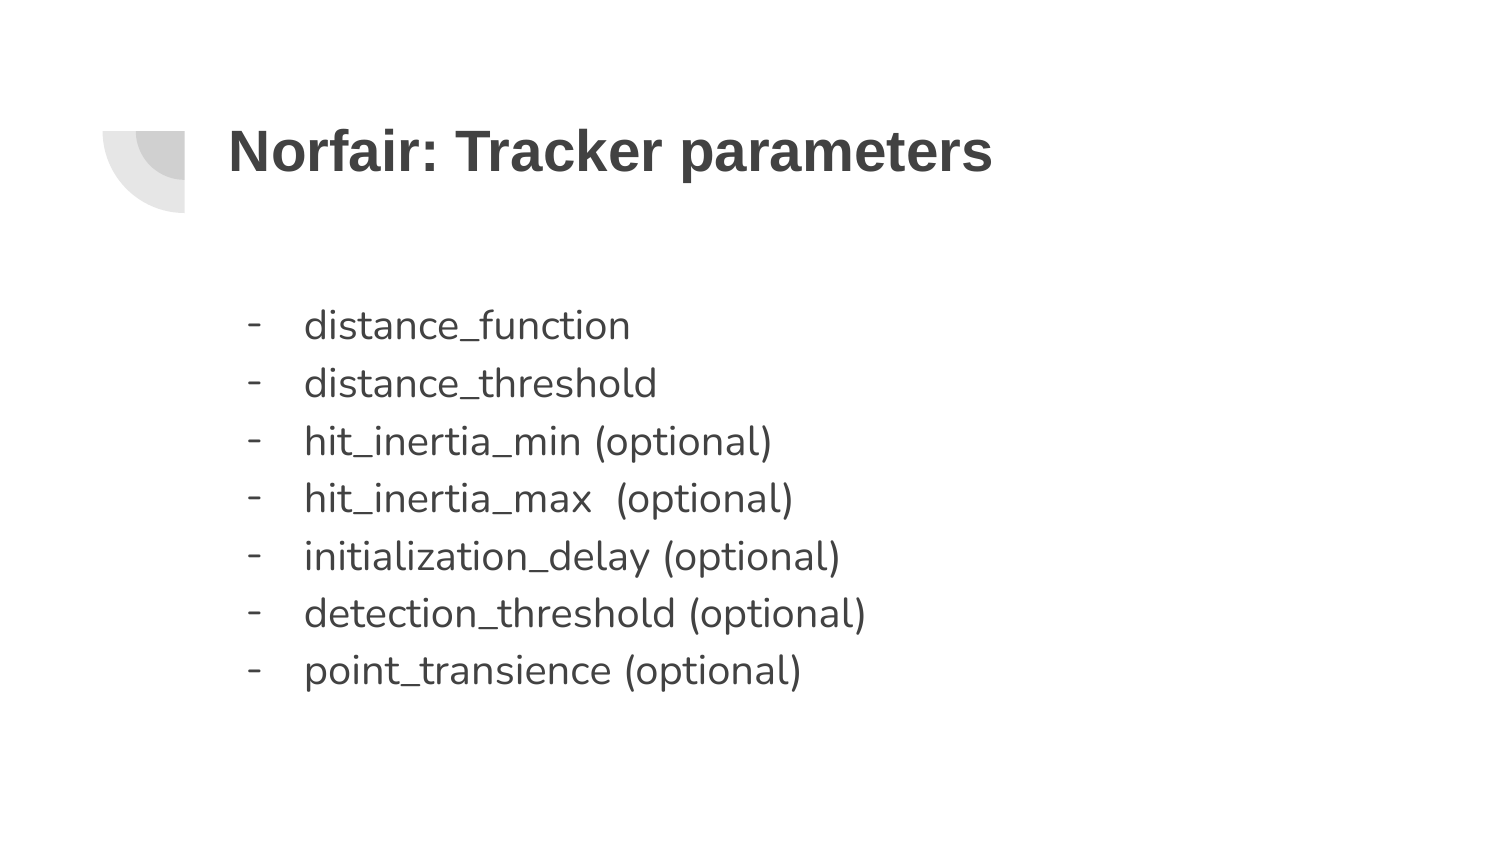

# Norfair: Tracker parameters

distance_function
distance_threshold
hit_inertia_min (optional)
hit_inertia_max  (optional)
initialization_delay (optional)
detection_threshold (optional)
point_transience (optional)